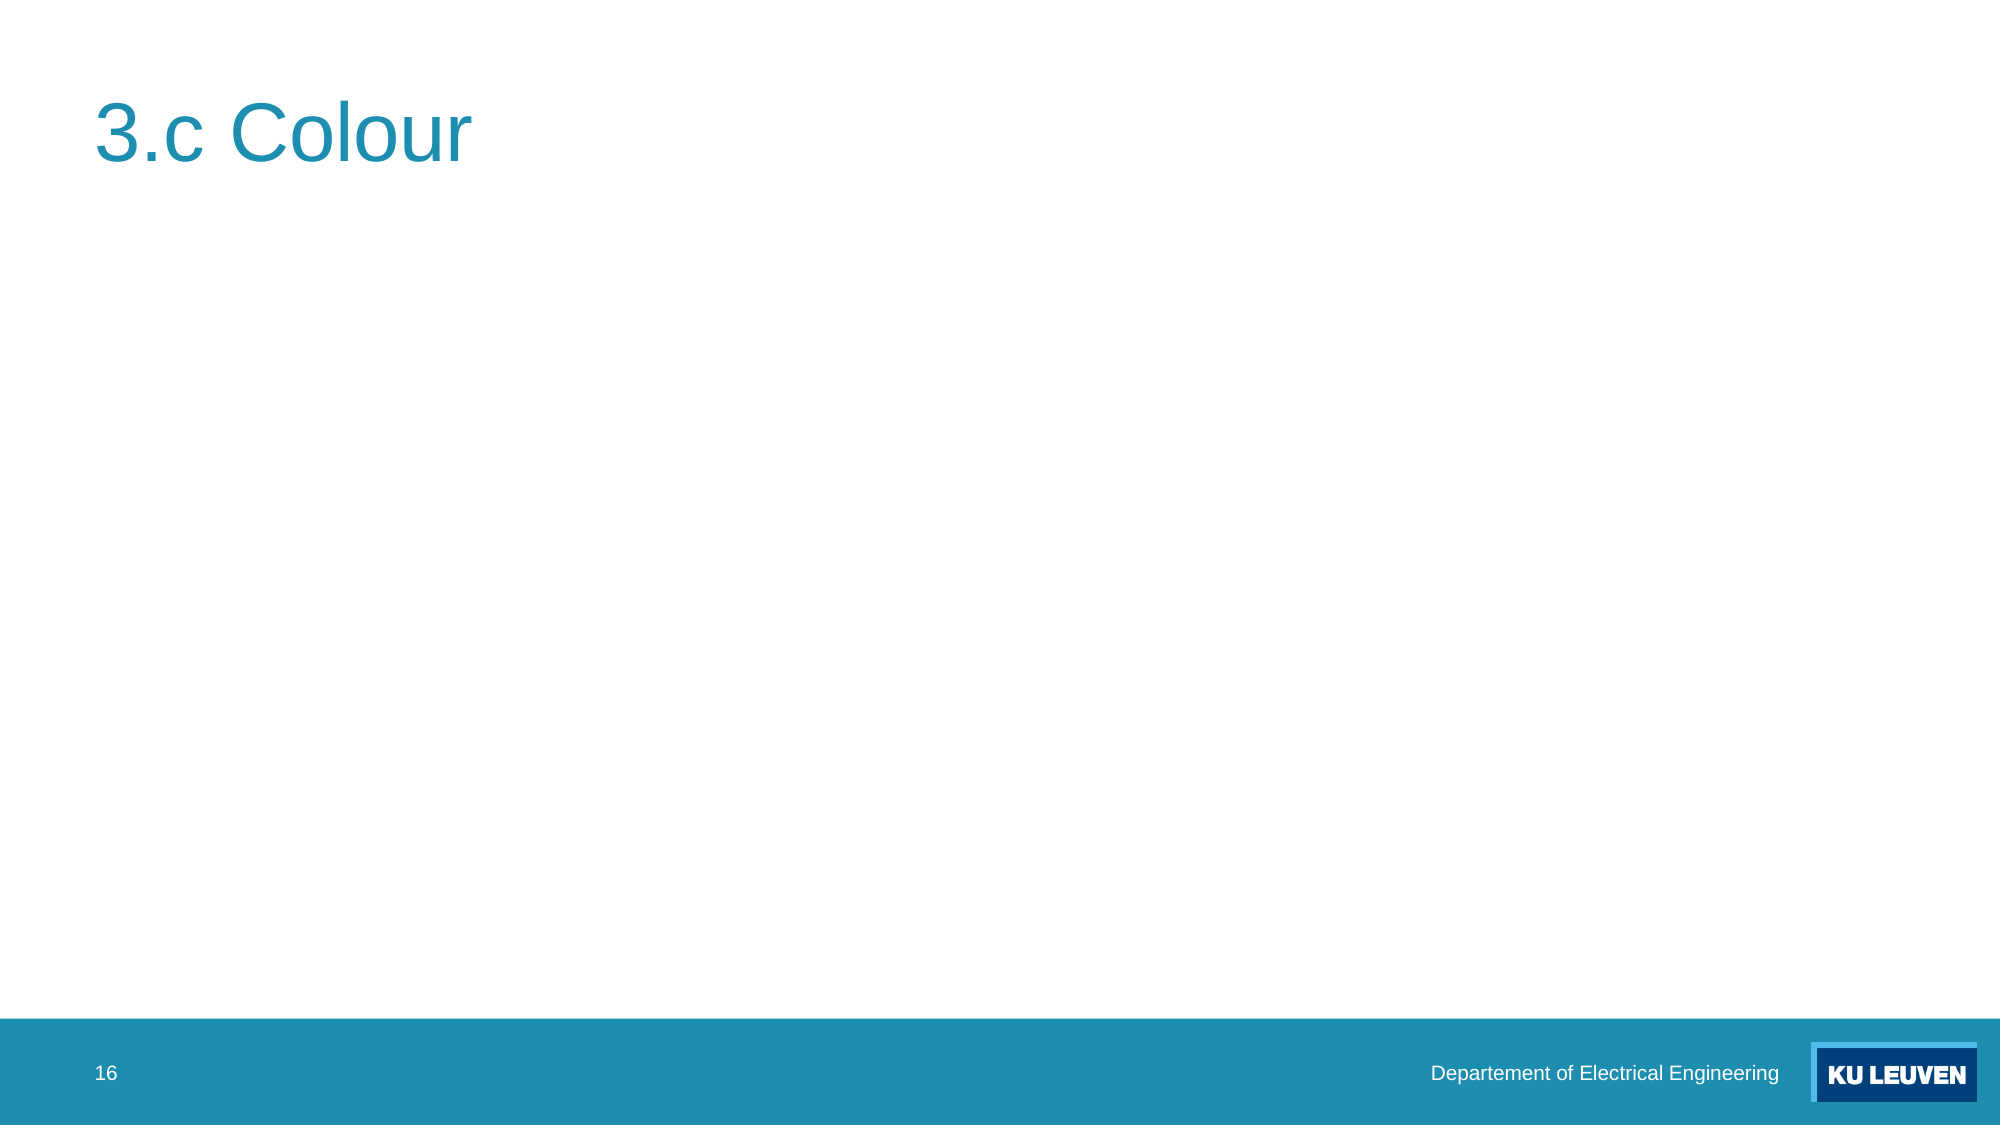

# 3.c Colour
16
Departement of Electrical Engineering